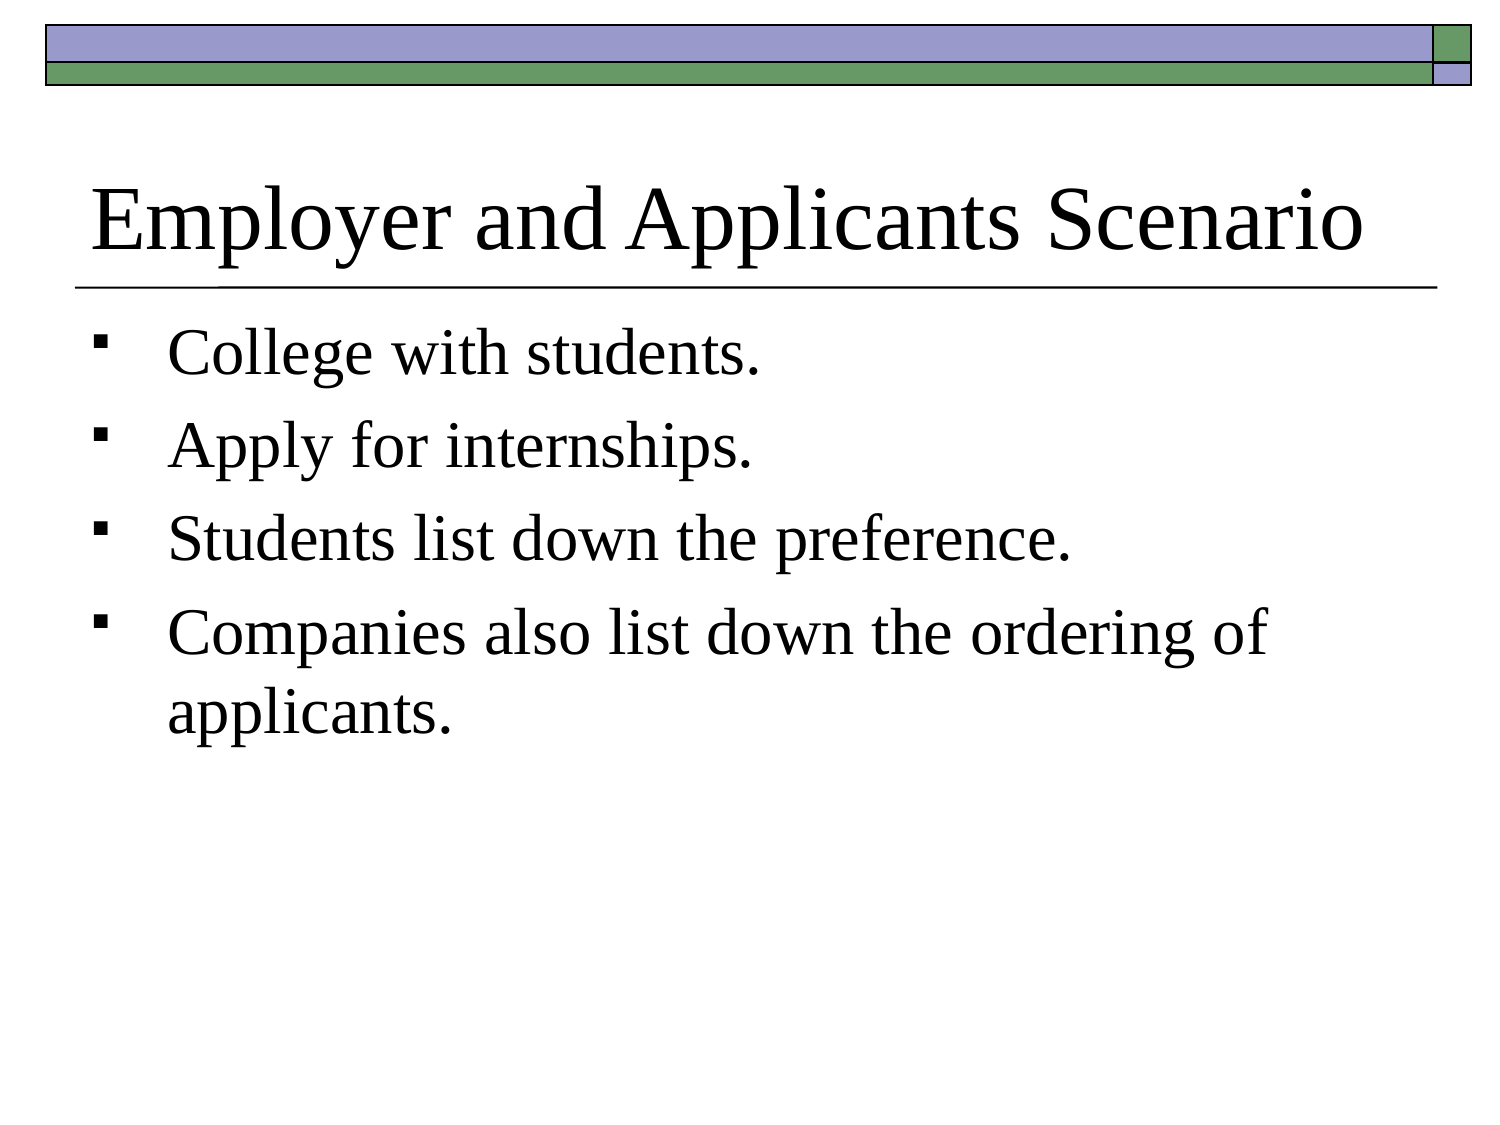

# Employer and Applicants Scenario
College with students.
Apply for internships.
Students list down the preference.
Companies also list down the ordering of applicants.